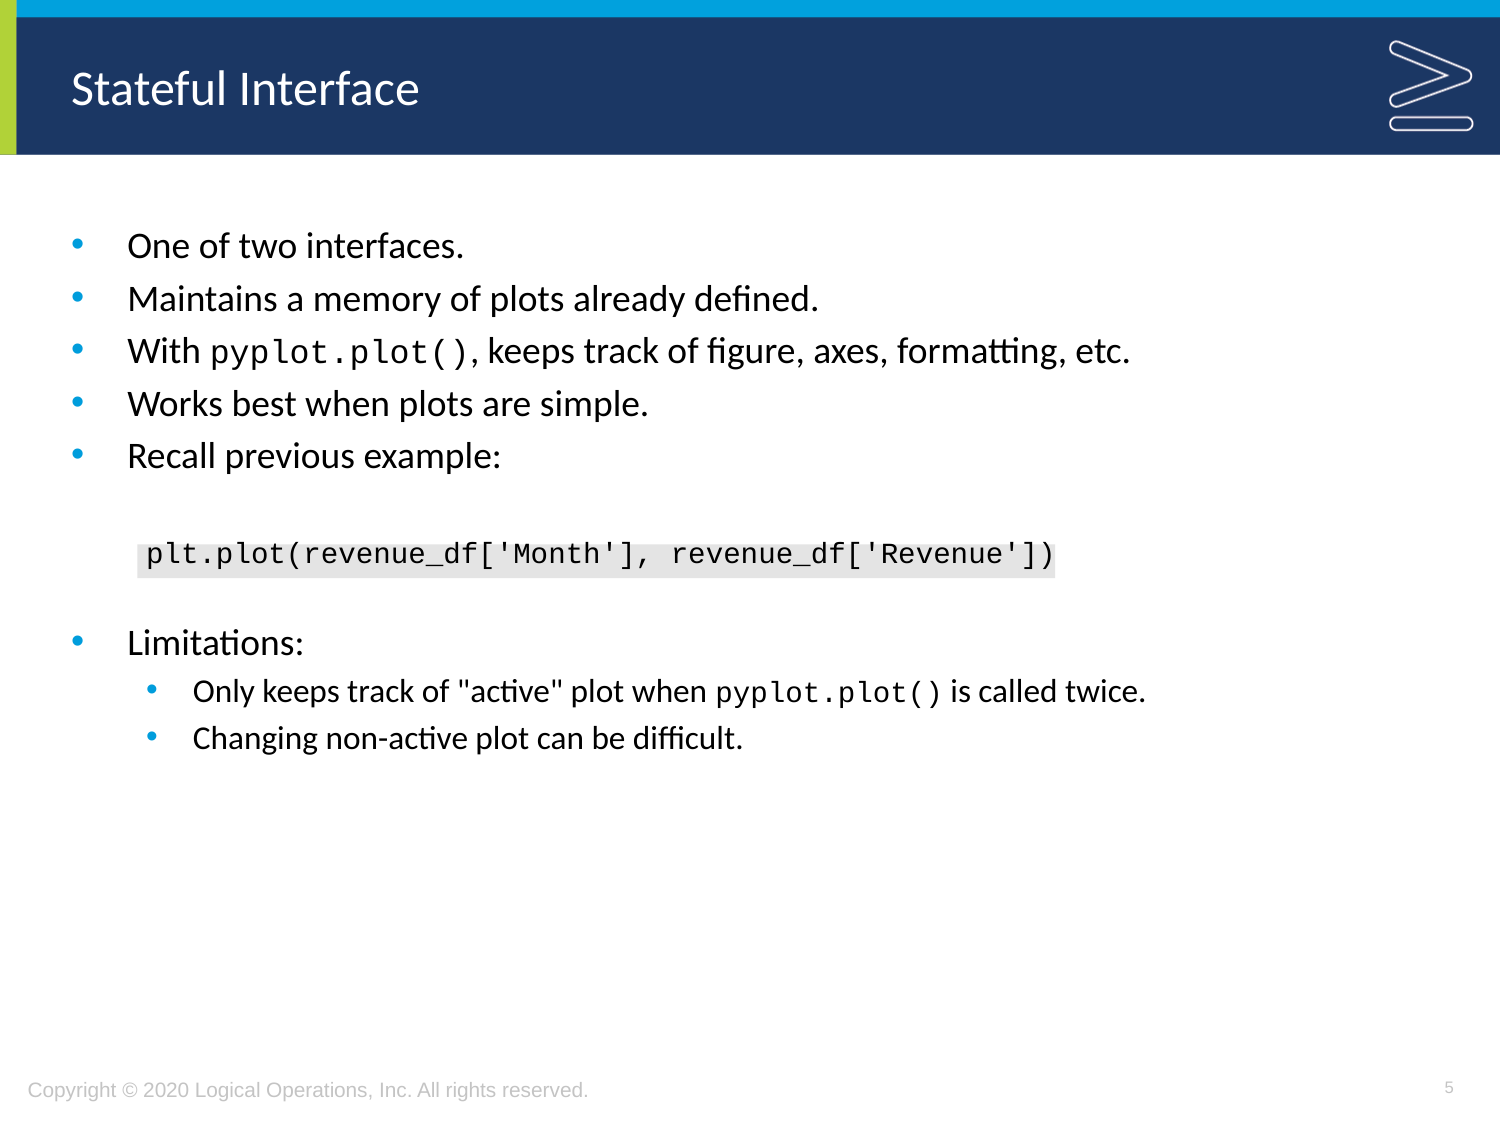

# Stateful Interface
One of two interfaces.
Maintains a memory of plots already defined.
With pyplot.plot(), keeps track of figure, axes, formatting, etc.
Works best when plots are simple.
Recall previous example:

plt.plot(revenue_df['Month'], revenue_df['Revenue'])

Limitations:
Only keeps track of "active" plot when pyplot.plot() is called twice.
Changing non-active plot can be difficult.

5